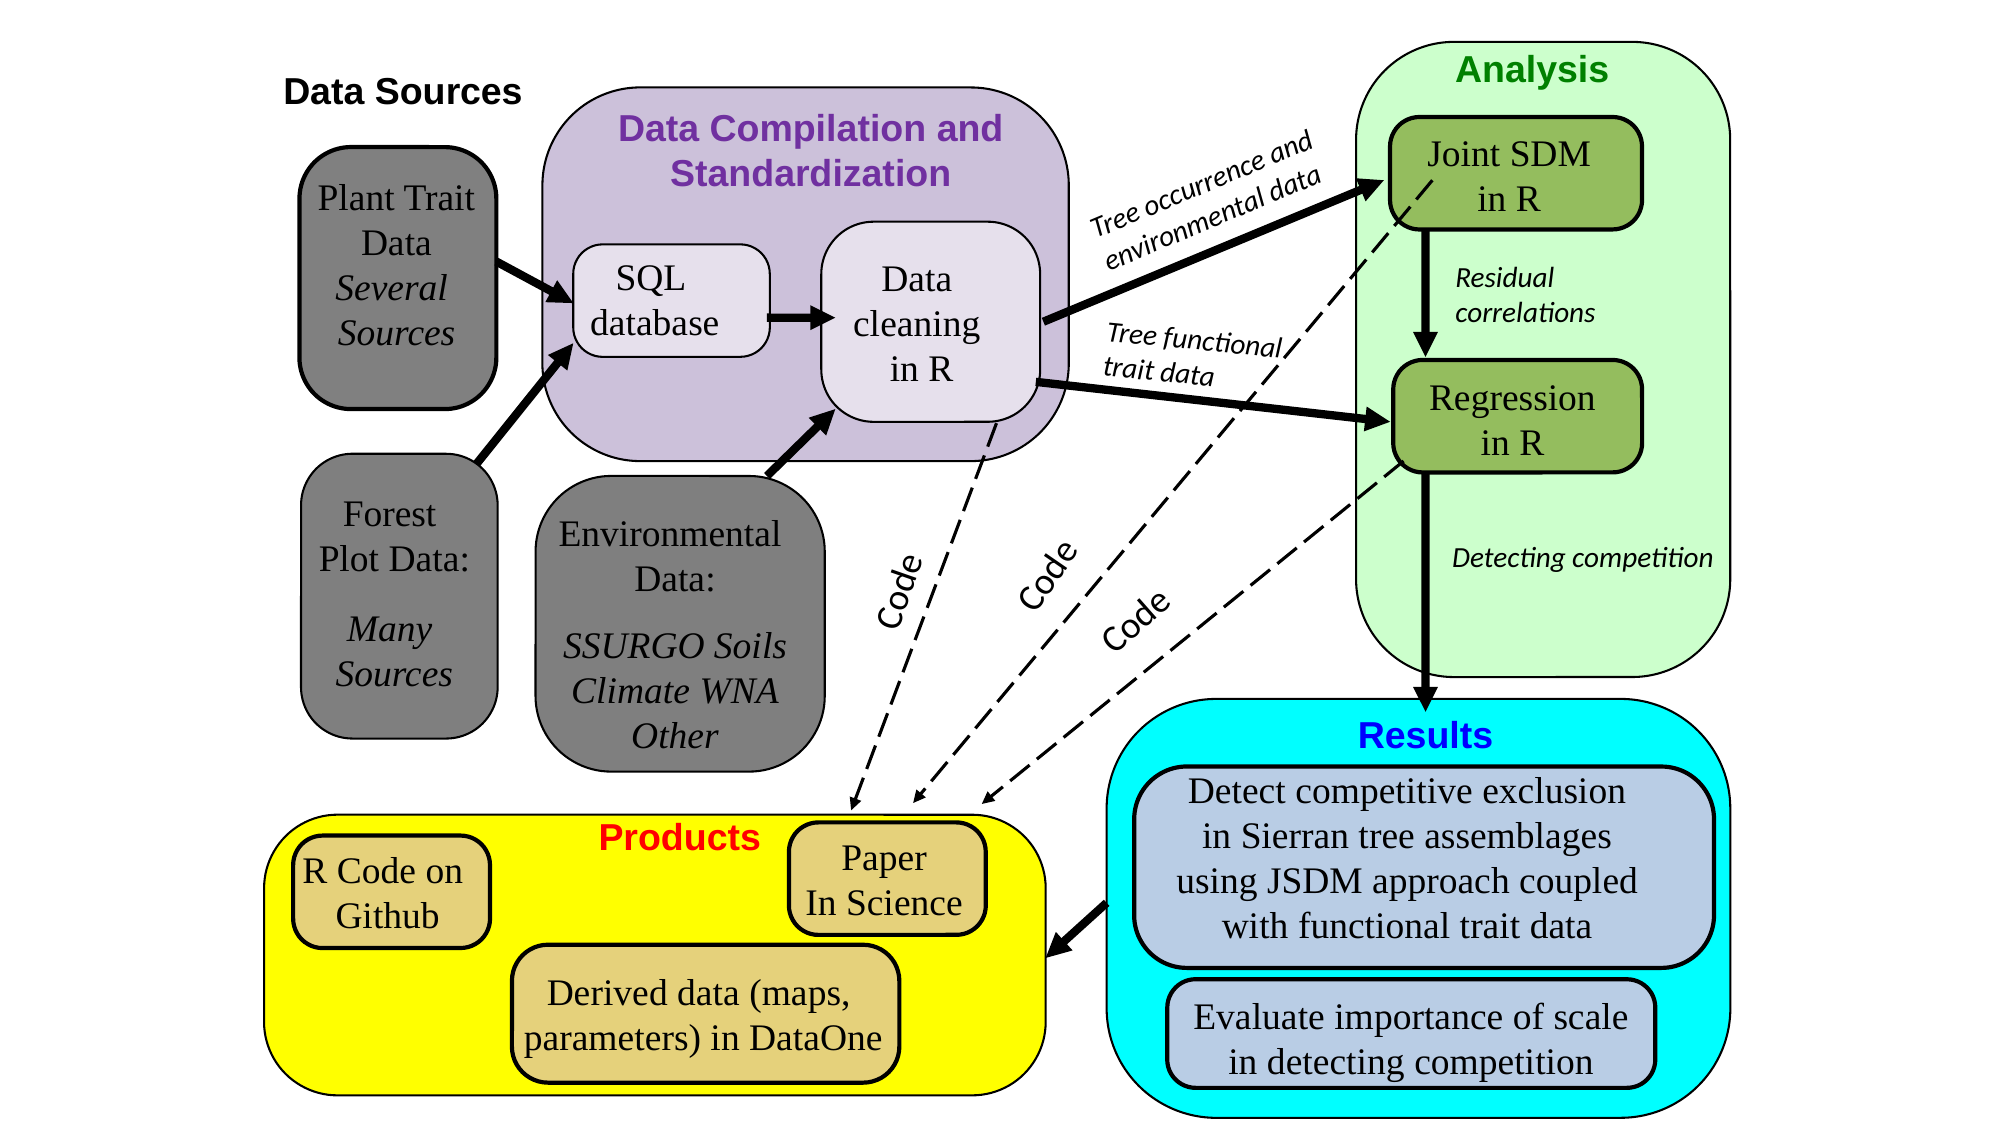

Analysis
Data Sources

Data Compilation and Standardization

Joint SDM
in R

Plant Trait
Data
Several
Sources

Tree occurrence and
environmental data

Data
cleaning
in R

SQL
database
Residual
correlations

Tree functional
trait data

Regression
in R

Forest
Plot Data:

Many
Sources

Environmental
Data:

SSURGO Soils
Climate WNA
Other
Detecting competition
Code
Code
Code

Results

Detect competitive exclusion in Sierran tree assemblages using JSDM approach coupled with functional trait data
Products

Paper
In Science

R Code on
Github

Derived data (maps,
parameters) in DataOne

Evaluate importance of scale in detecting competition